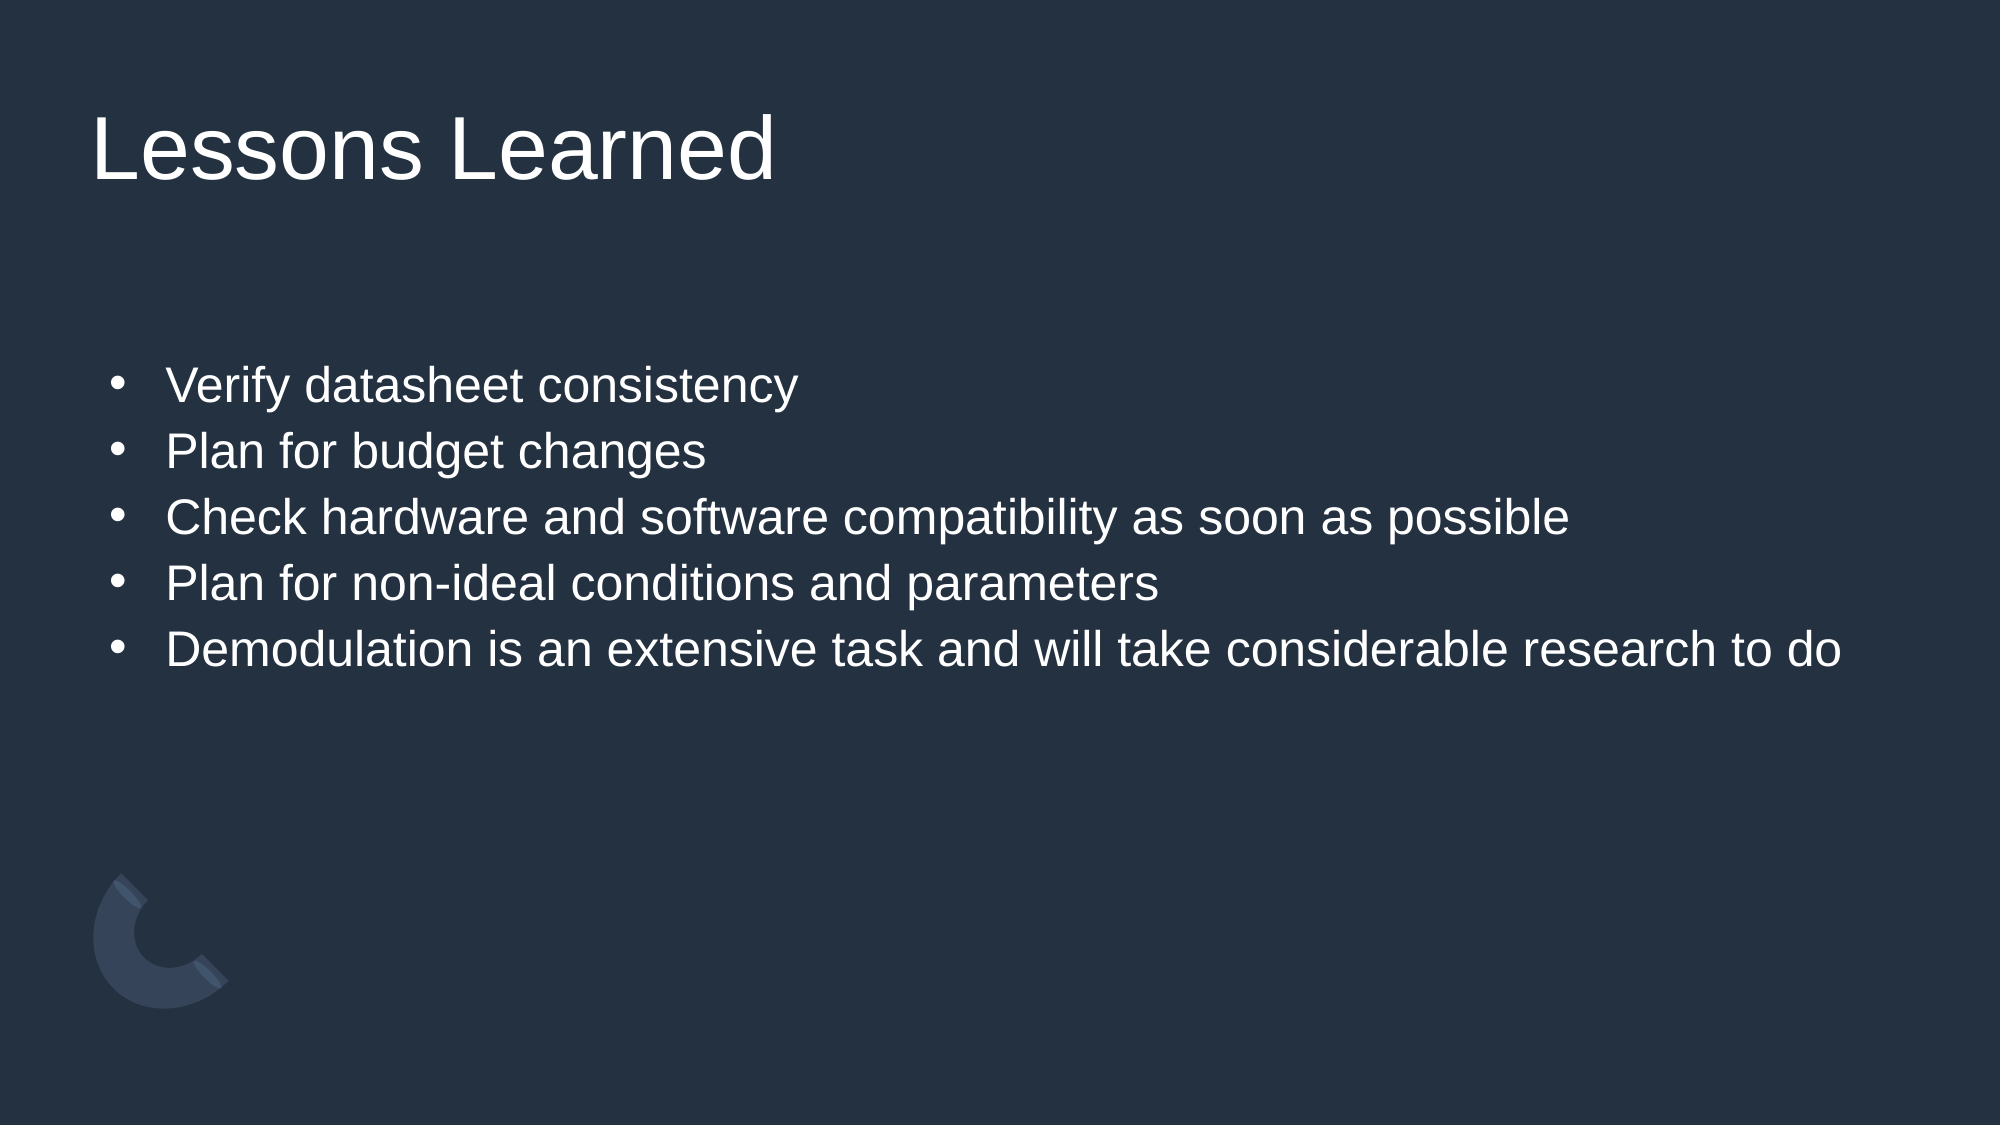

# Lessons Learned
Verify datasheet consistency
Plan for budget changes
Check hardware and software compatibility as soon as possible
Plan for non-ideal conditions and parameters
Demodulation is an extensive task and will take considerable research to do